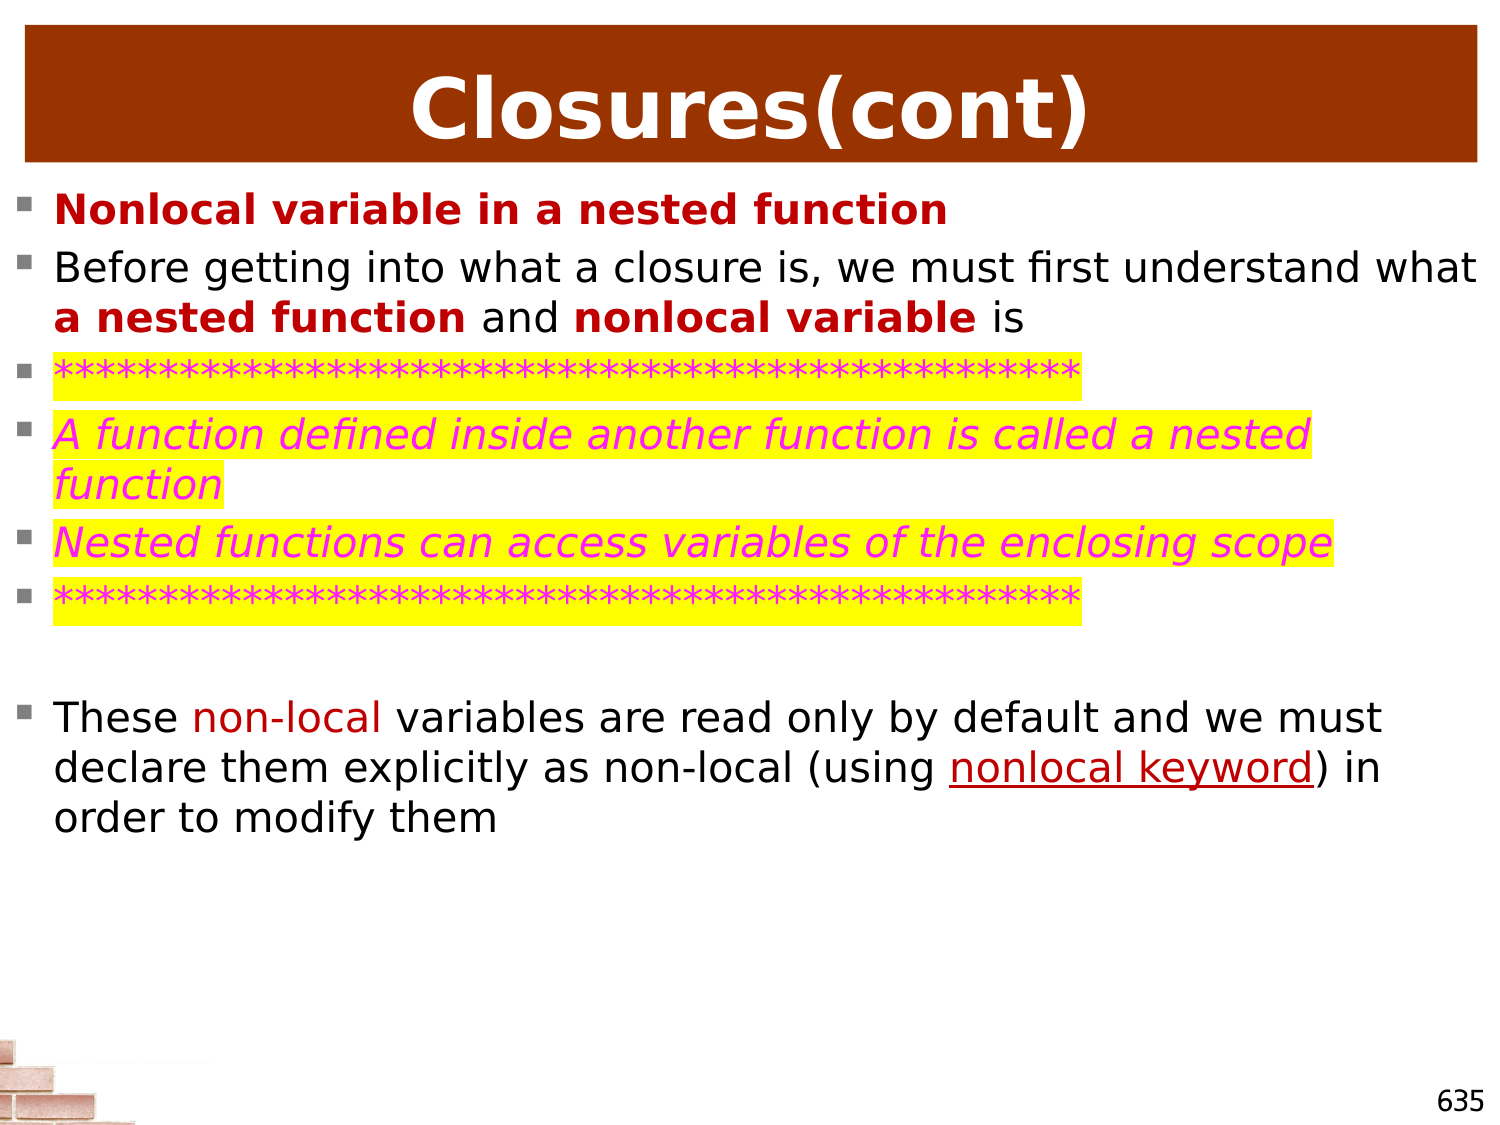

# Closures(cont)
Nonlocal variable in a nested function
Before getting into what a closure is, we must first understand what a nested function and nonlocal variable is
*************************************************
A function defined inside another function is called a nested function
Nested functions can access variables of the enclosing scope
*************************************************

These non-local variables are read only by default and we must declare them explicitly as non-local (using nonlocal keyword) in order to modify them

635